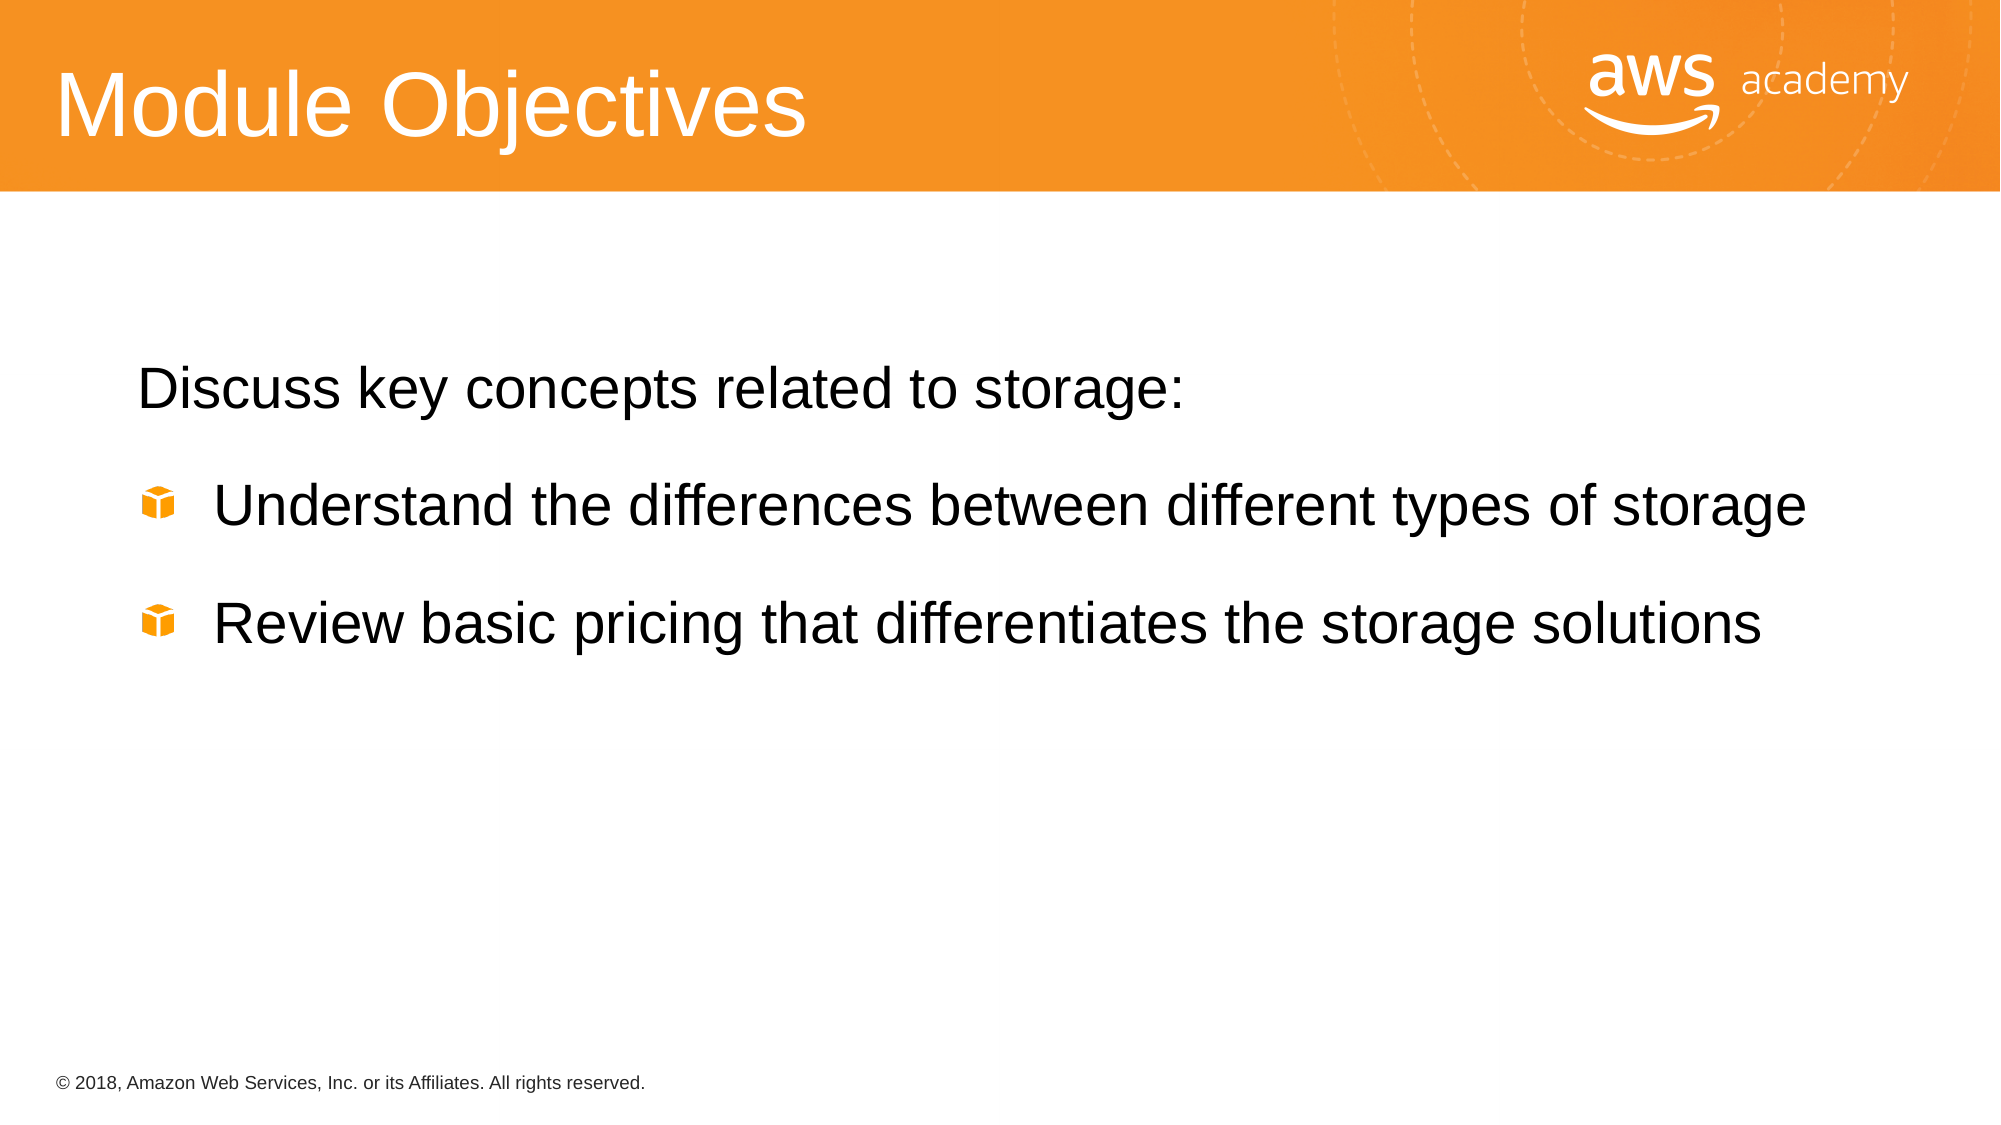

# Module Objectives
Discuss key concepts related to storage:
Understand the differences between different types of storage
Review basic pricing that differentiates the storage solutions